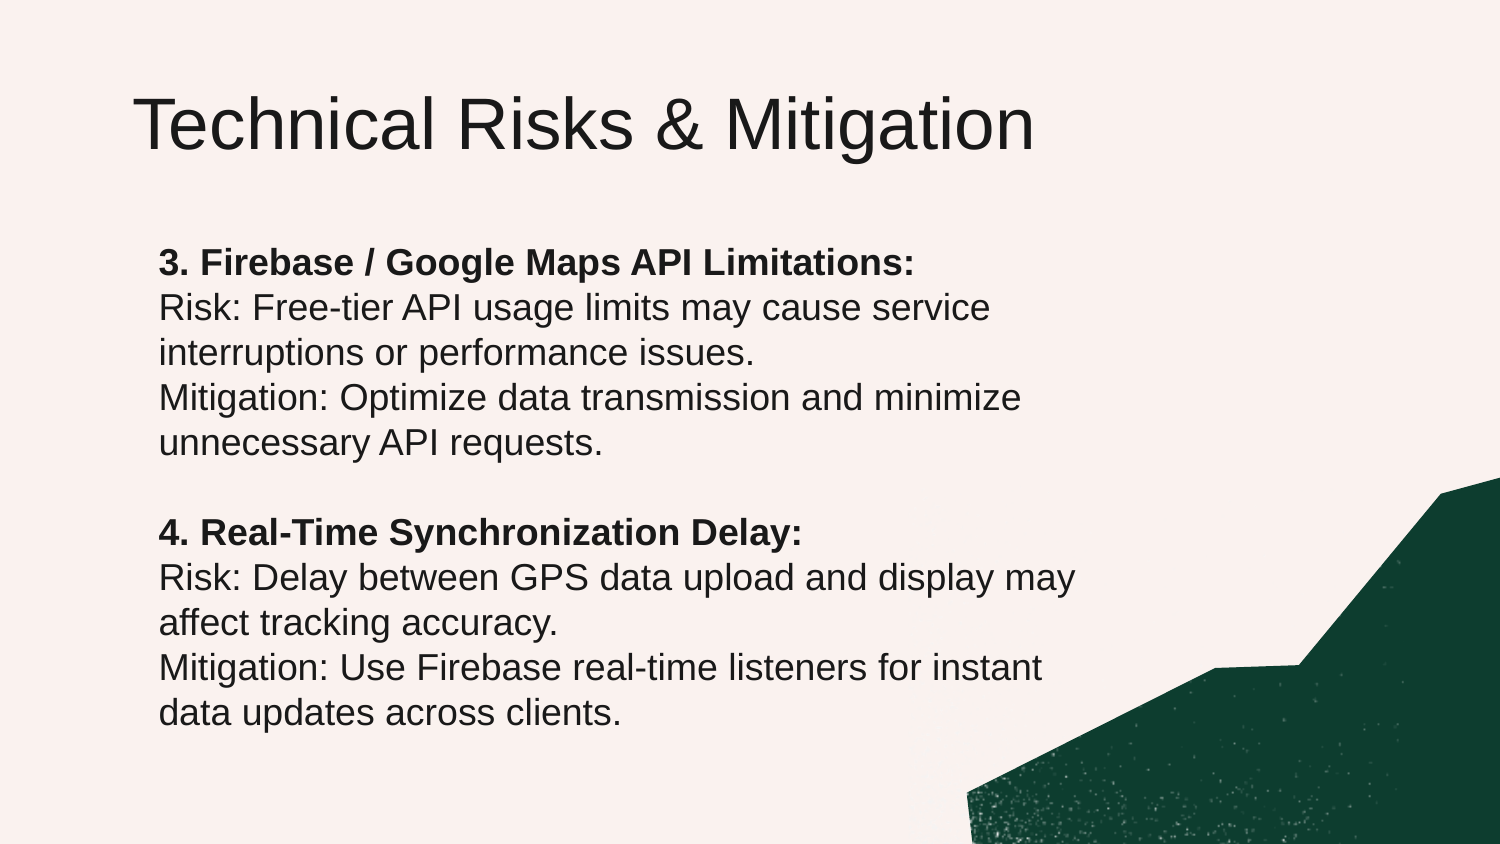

# Technical Risks & Mitigation
3. Firebase / Google Maps API Limitations:
Risk: Free-tier API usage limits may cause service interruptions or performance issues.
Mitigation: Optimize data transmission and minimize unnecessary API requests.

4. Real-Time Synchronization Delay:
Risk: Delay between GPS data upload and display may affect tracking accuracy.
Mitigation: Use Firebase real-time listeners for instant data updates across clients.